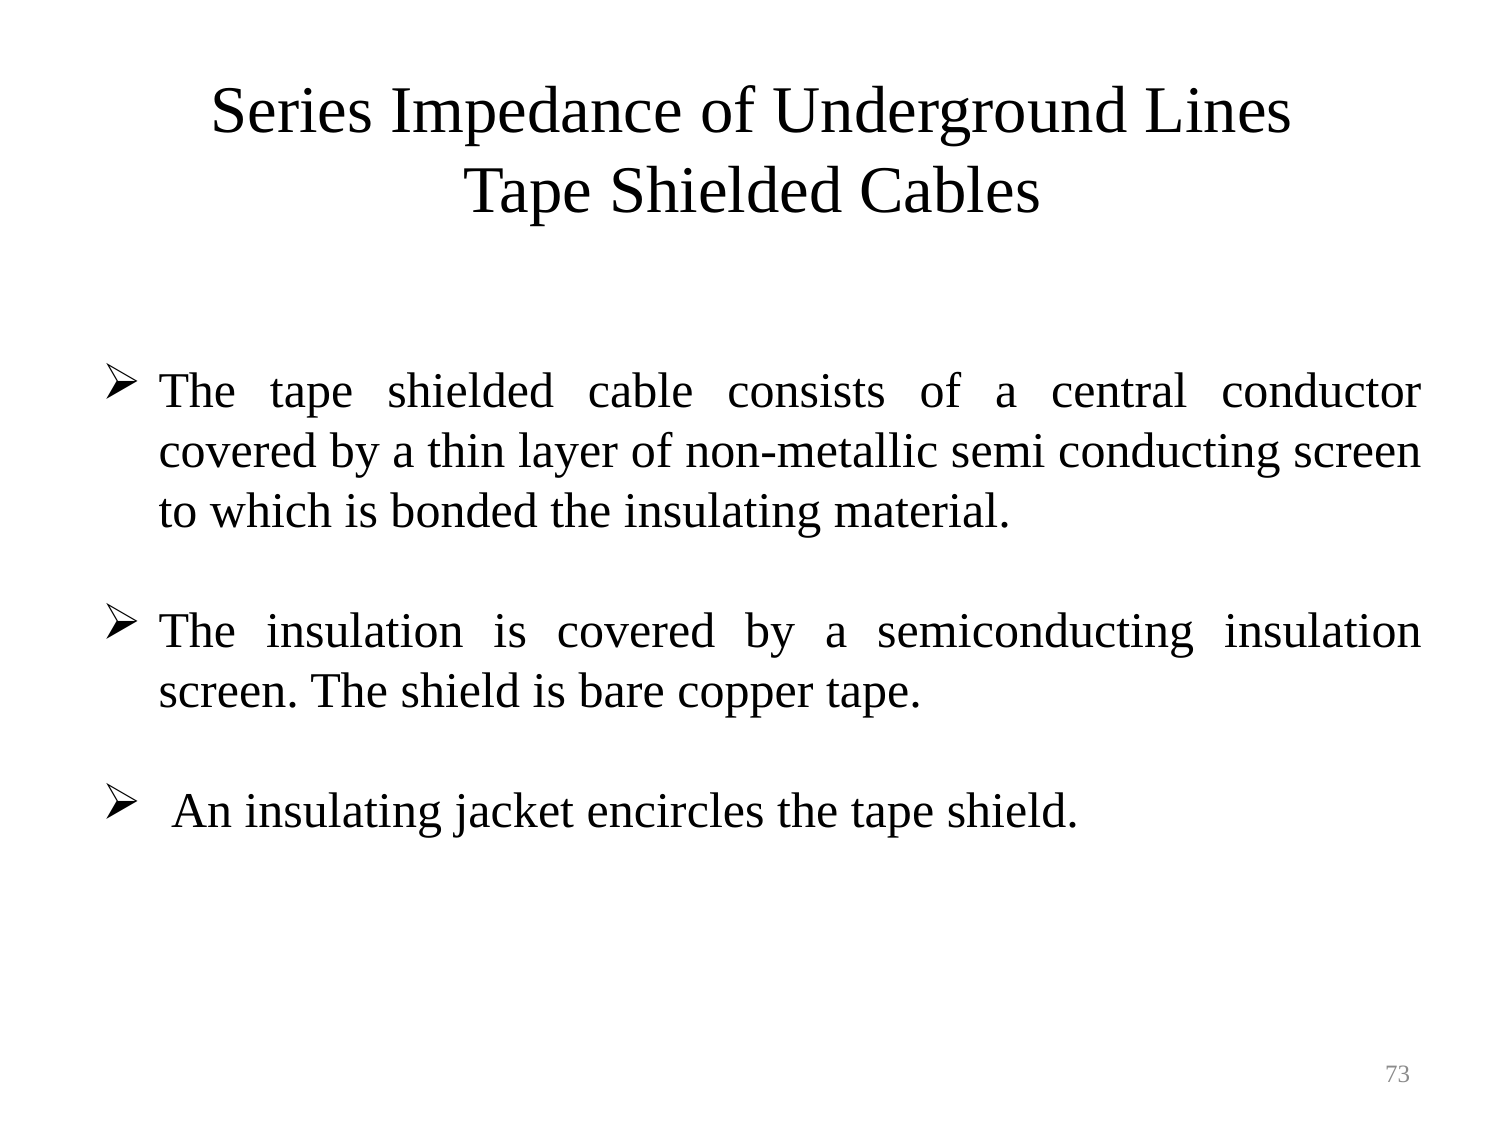

Series Impedance of Underground Lines
Tape Shielded Cables
The tape shielded cable consists of a central conductor covered by a thin layer of non-metallic semi conducting screen to which is bonded the insulating material.

The insulation is covered by a semiconducting insulation screen. The shield is bare copper tape.

 An insulating jacket encircles the tape shield.
73